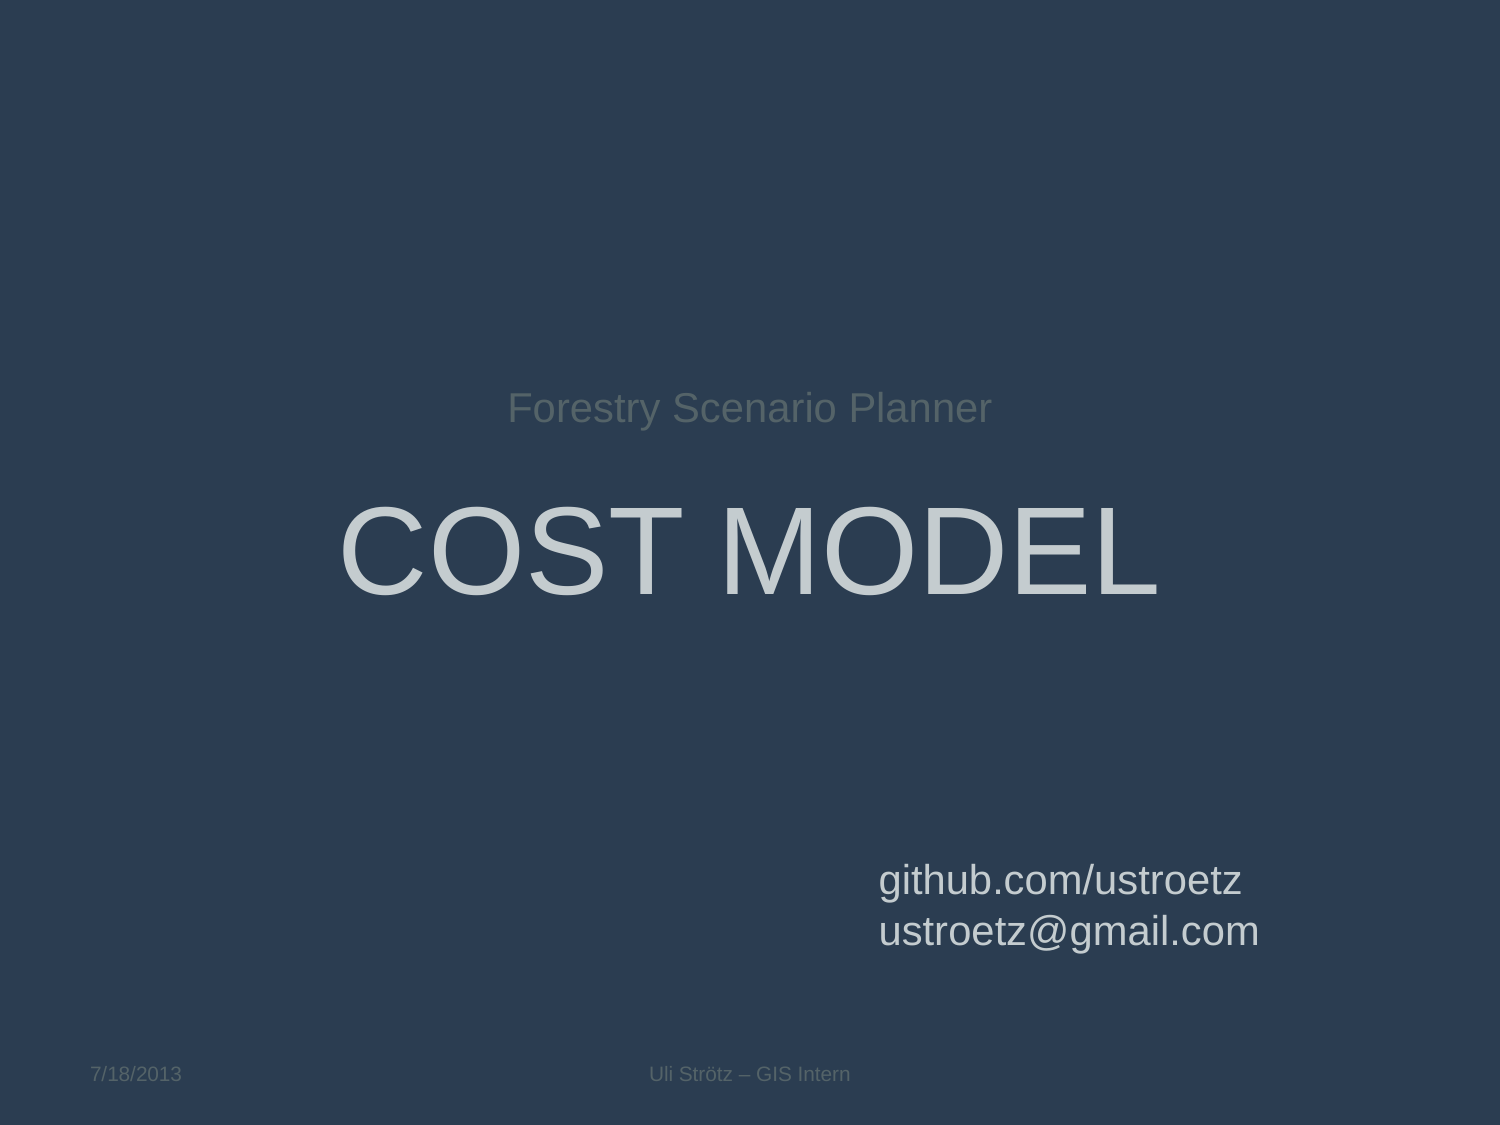

Forestry Scenario Planner
COST MODEL
github.com/ustroetz
ustroetz@gmail.com
7/18/2013
Uli Strötz – GIS Intern